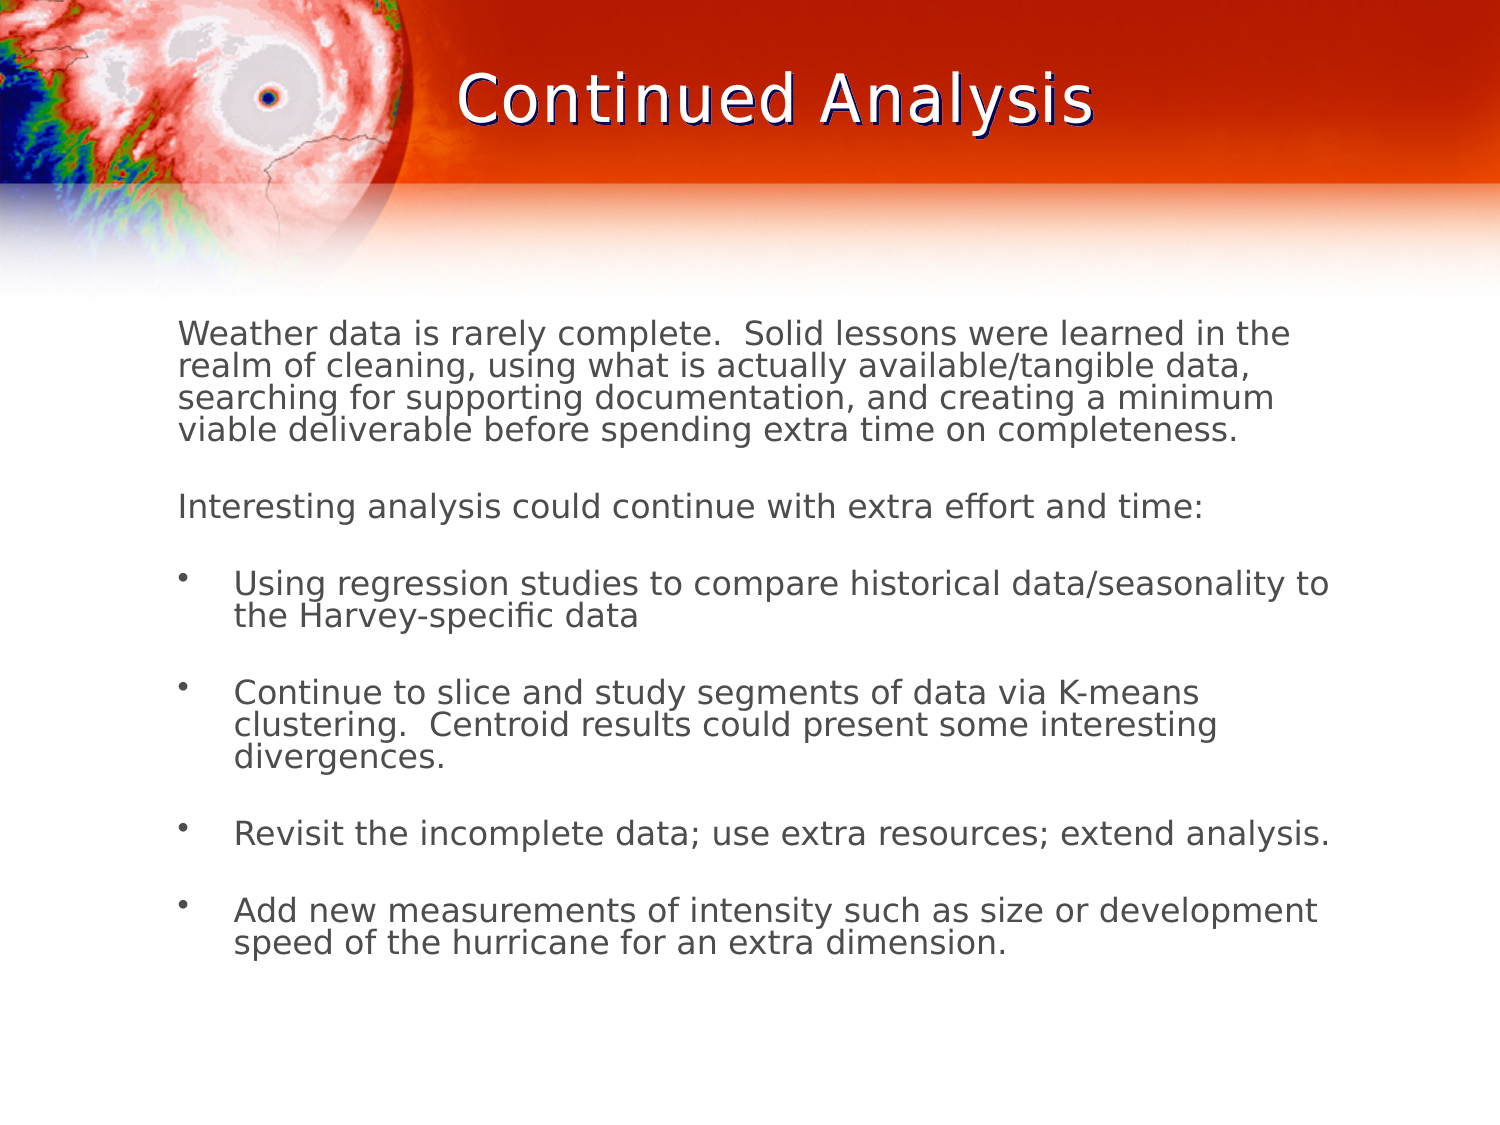

# Continued Analysis
Weather data is rarely complete.  Solid lessons were learned in the realm of cleaning, using what is actually available/tangible data, searching for supporting documentation, and creating a minimum viable deliverable before spending extra time on completeness.

Interesting analysis could continue with extra effort and time:

Using regression studies to compare historical data/seasonality to the Harvey-specific data

Continue to slice and study segments of data via K-means clustering.  Centroid results could present some interesting divergences.

Revisit the incomplete data; use extra resources; extend analysis.

Add new measurements of intensity such as size or development speed of the hurricane for an extra dimension.